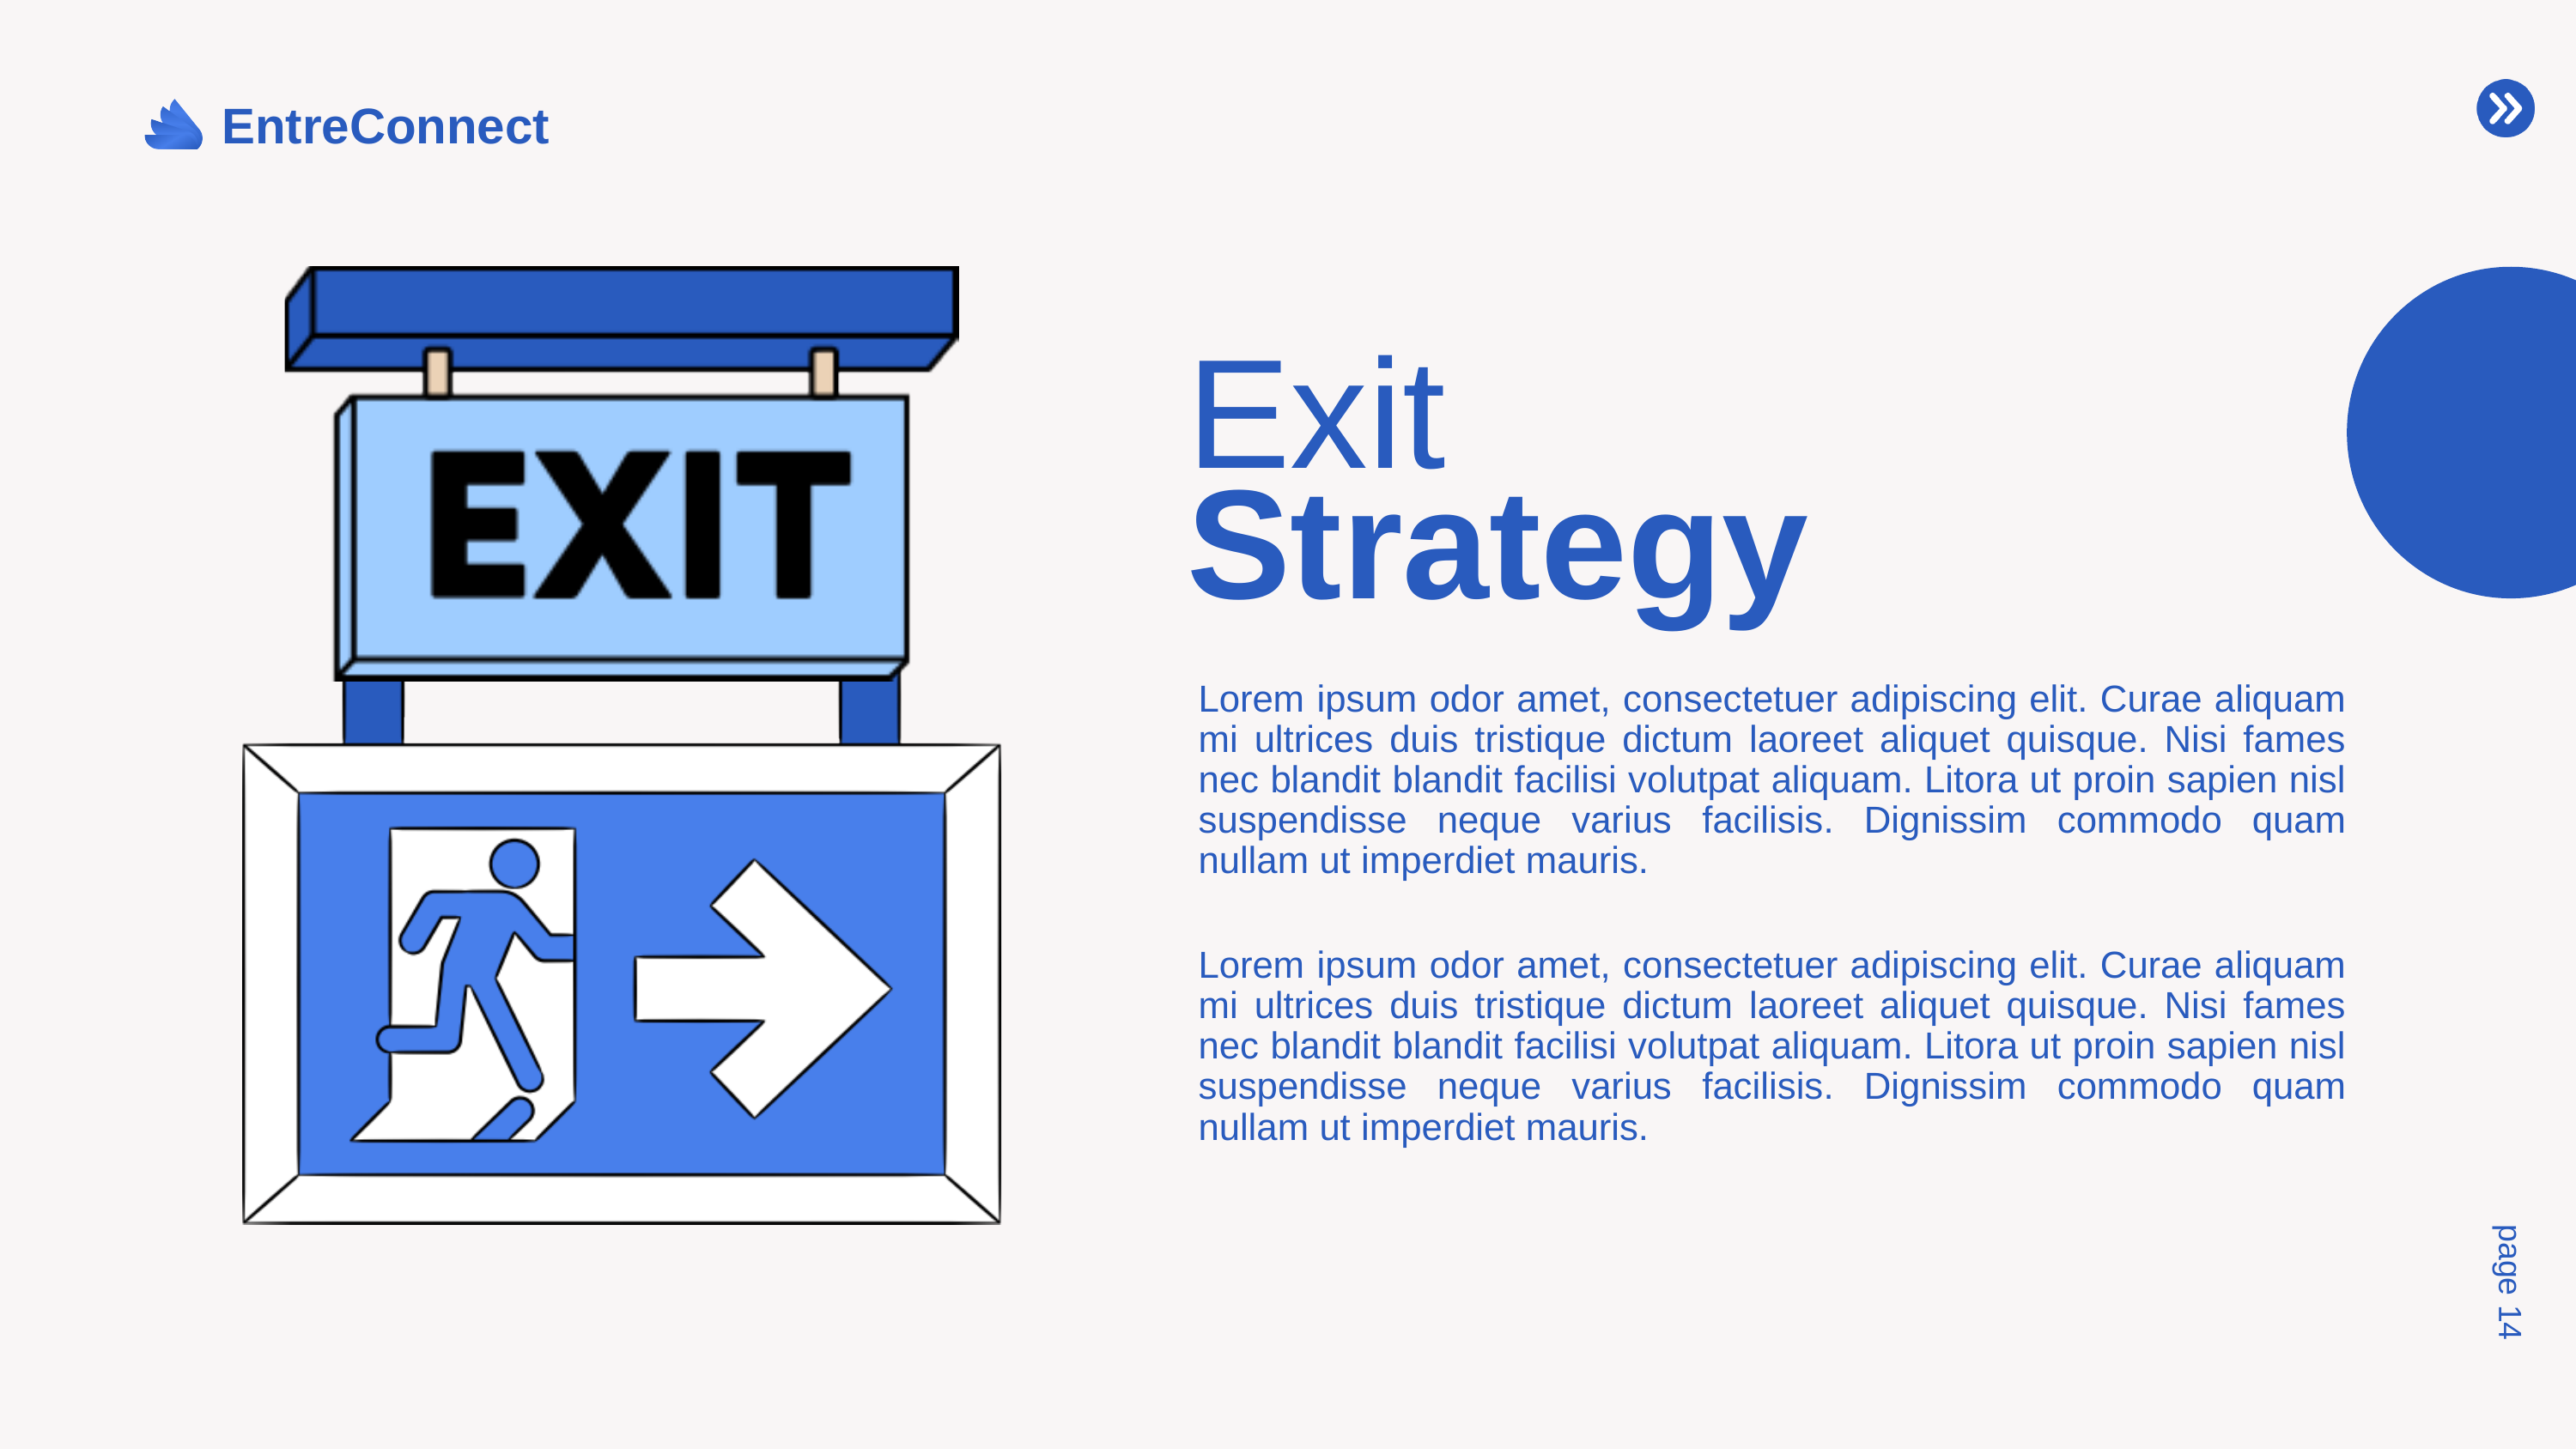

EntreConnect

Exit
Strategy

Lorem ipsum odor amet, consectetuer adipiscing elit. Curae aliquam mi ultrices duis tristique dictum laoreet aliquet quisque. Nisi fames nec blandit blandit facilisi volutpat aliquam. Litora ut proin sapien nisl suspendisse neque varius facilisis. Dignissim commodo quam nullam ut imperdiet mauris.
Lorem ipsum odor amet, consectetuer adipiscing elit. Curae aliquam mi ultrices duis tristique dictum laoreet aliquet quisque. Nisi fames nec blandit blandit facilisi volutpat aliquam. Litora ut proin sapien nisl suspendisse neque varius facilisis. Dignissim commodo quam nullam ut imperdiet mauris.
page 14